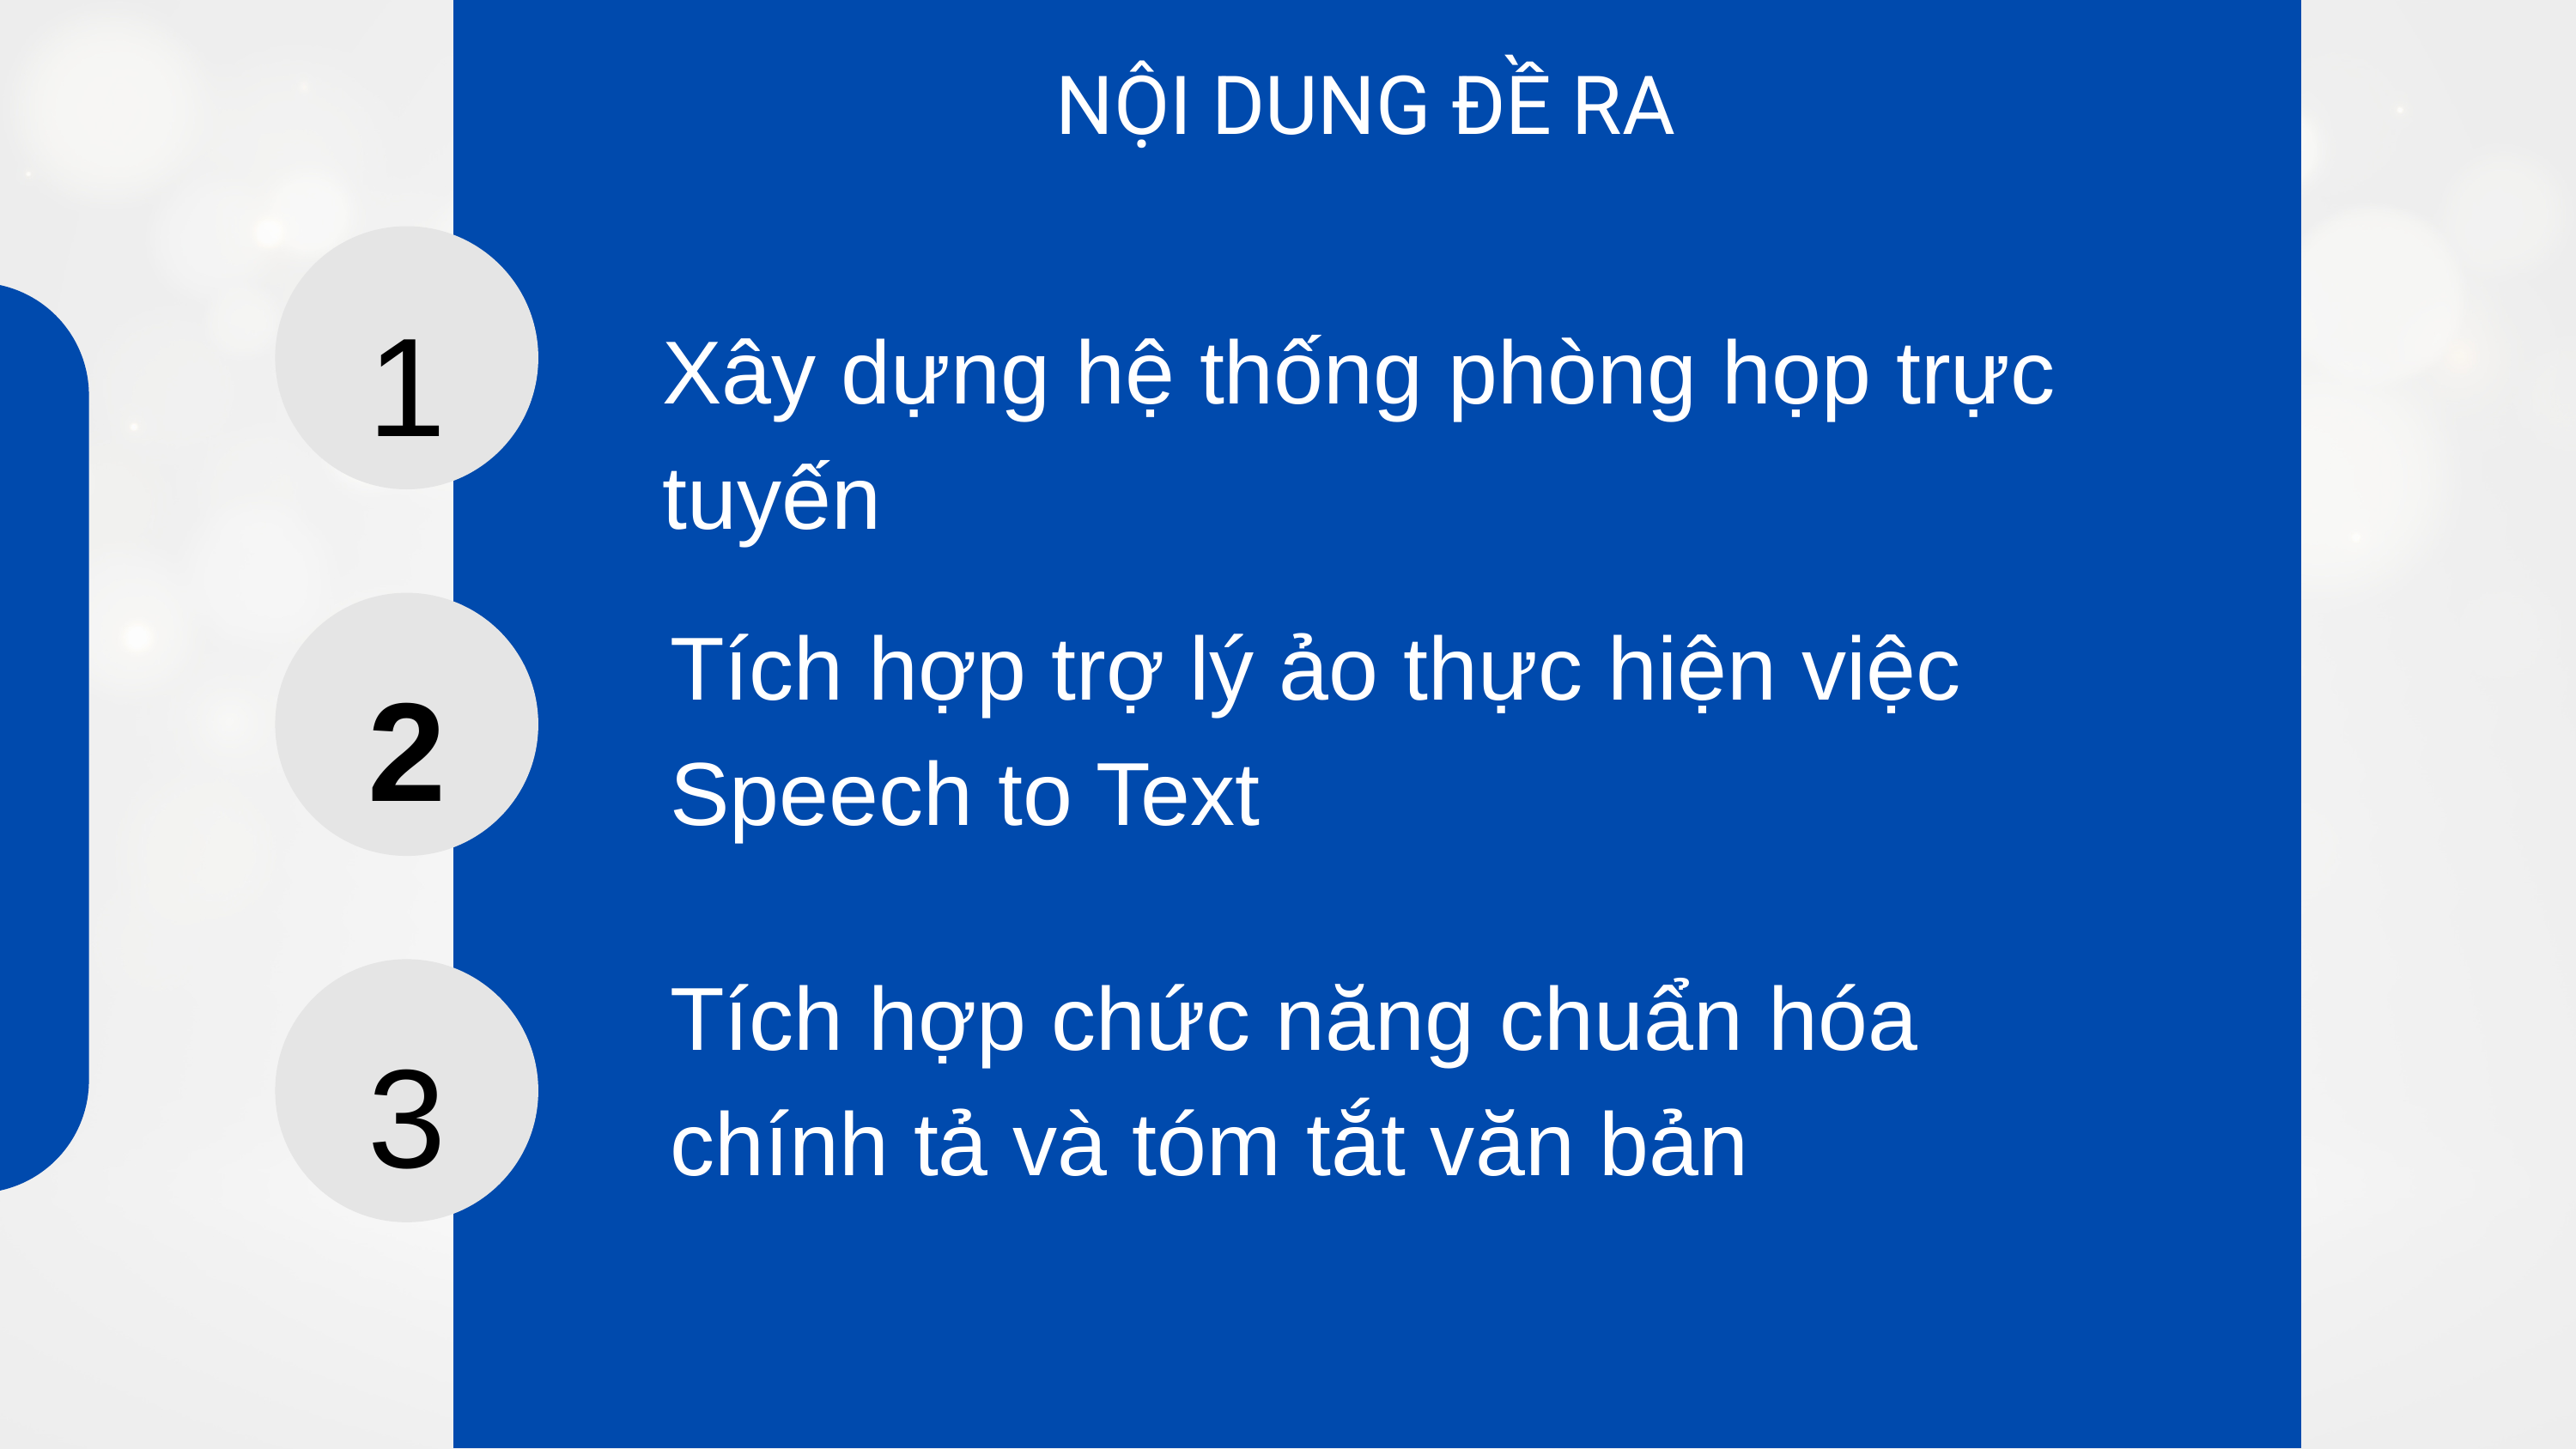

NỘI DUNG ĐỀ RA

1

Xây dựng hệ thống phòng họp trực tuyến
Tích hợp trợ lý ảo thực hiện việc Speech to Text

2
Tích hợp chức năng chuẩn hóa chính tả và tóm tắt văn bản

3